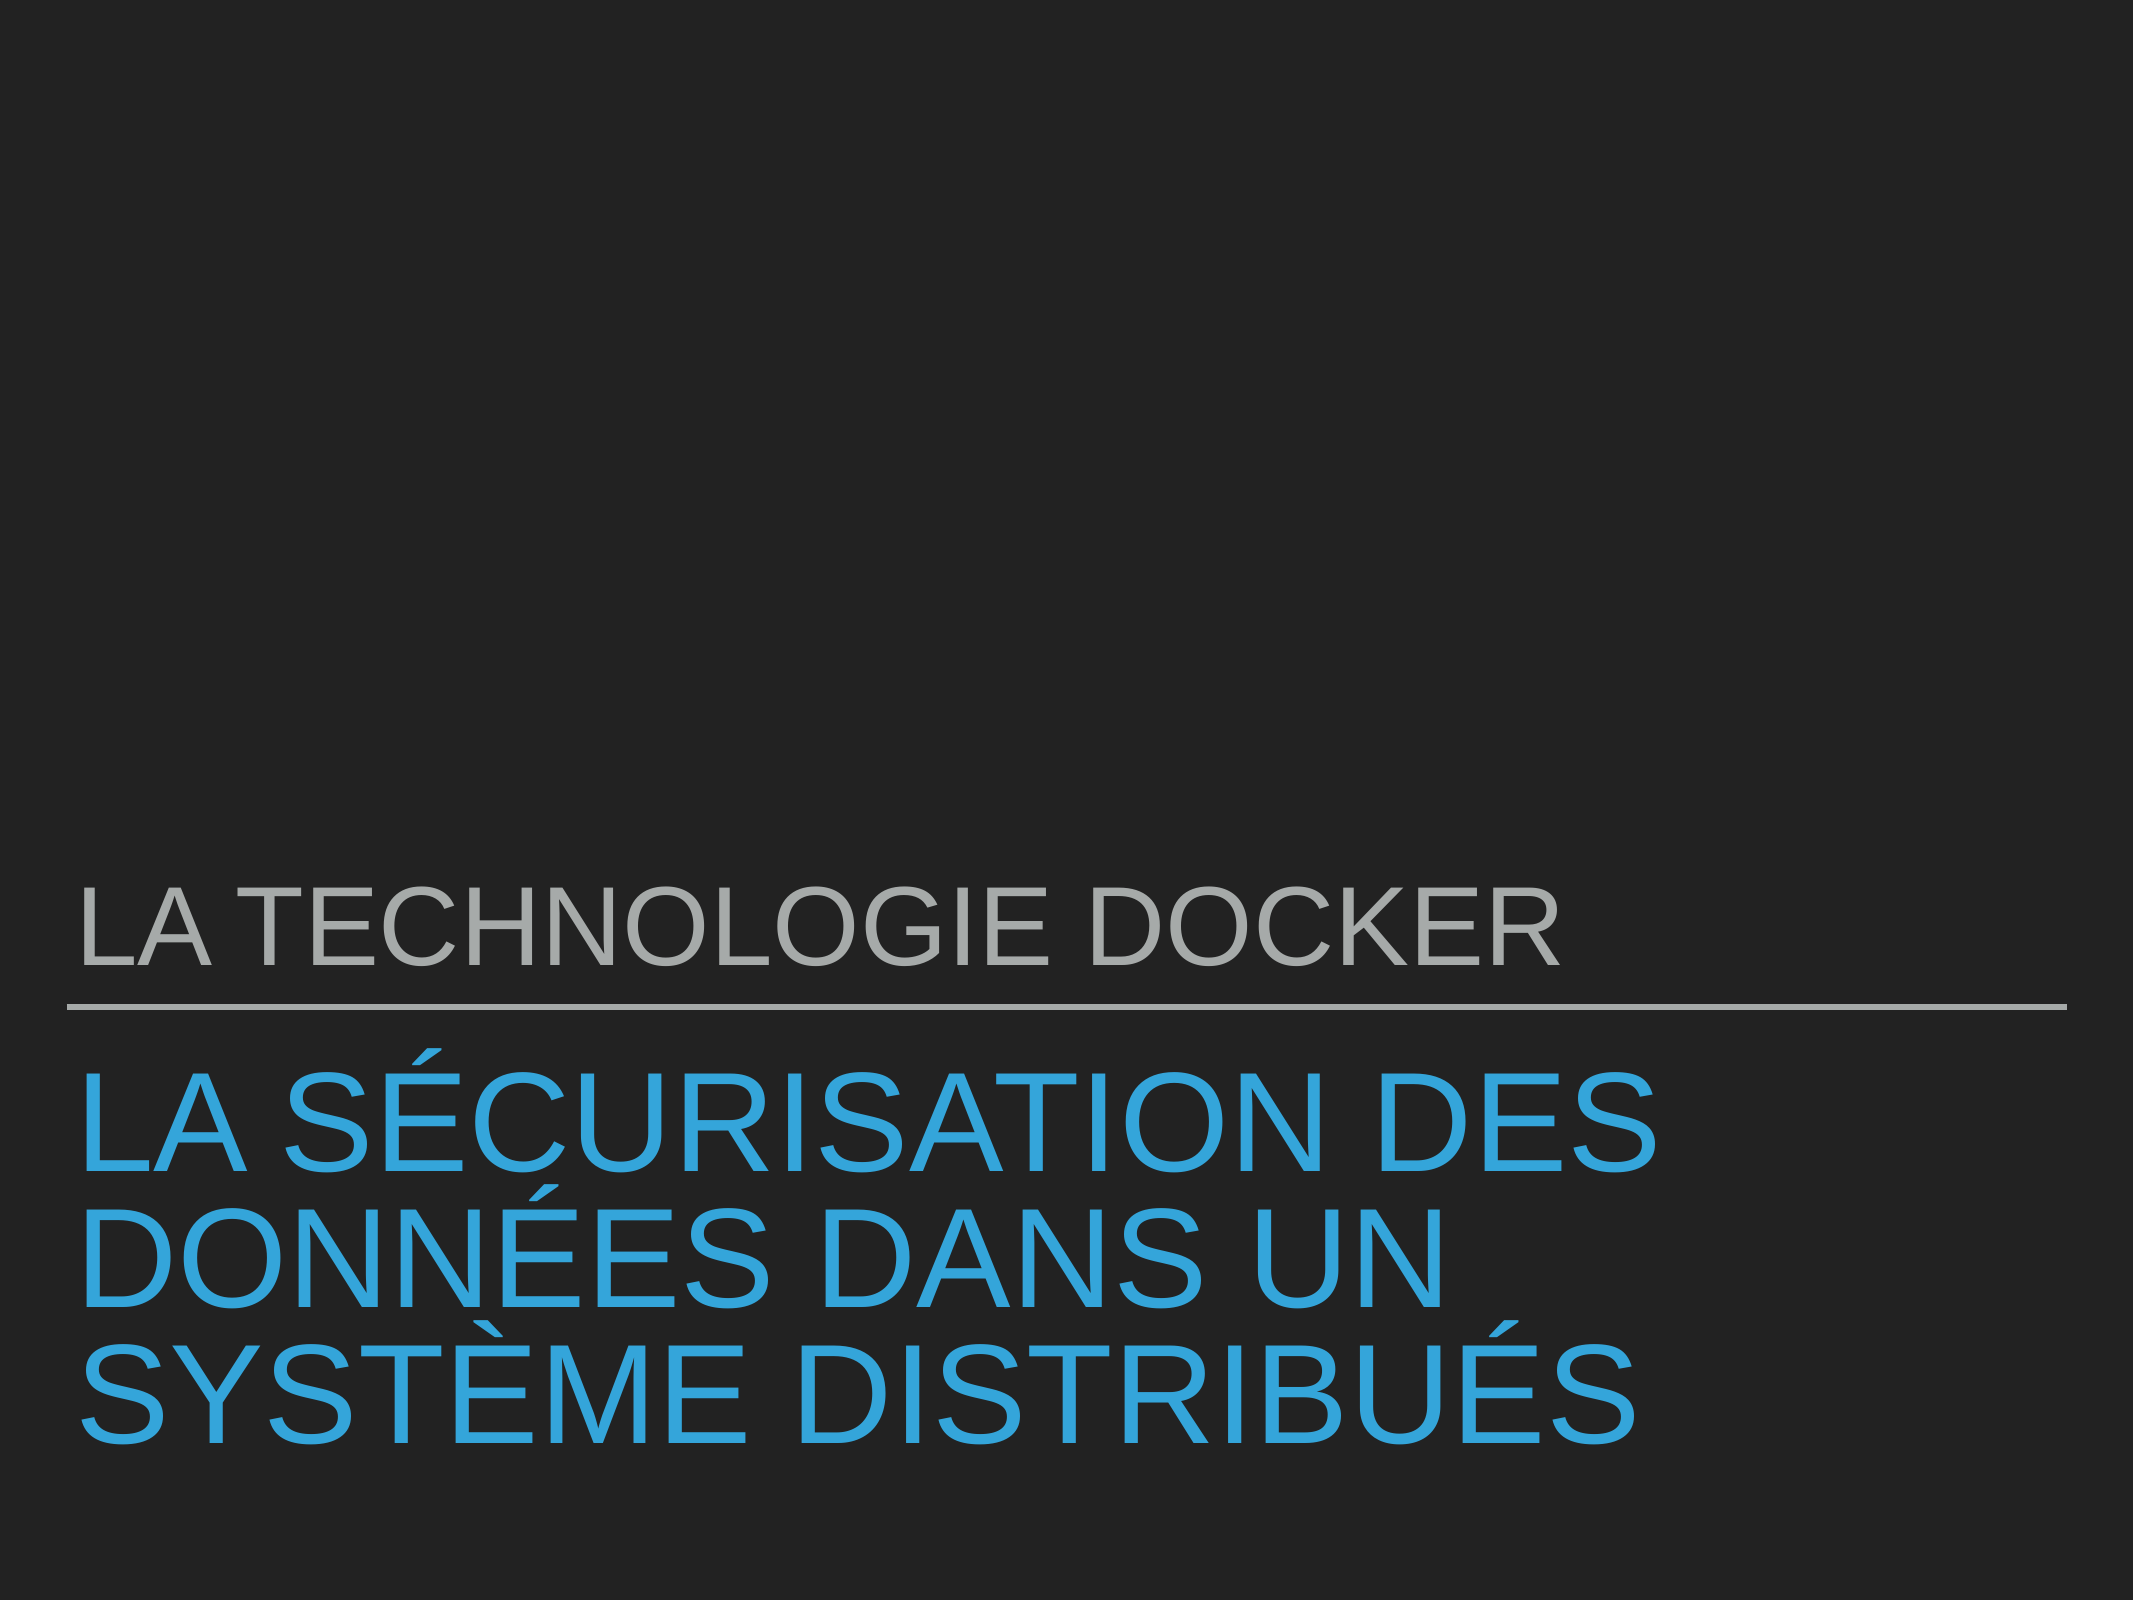

La technologie Docker
# La sécurisation des Données dans un système Distribués